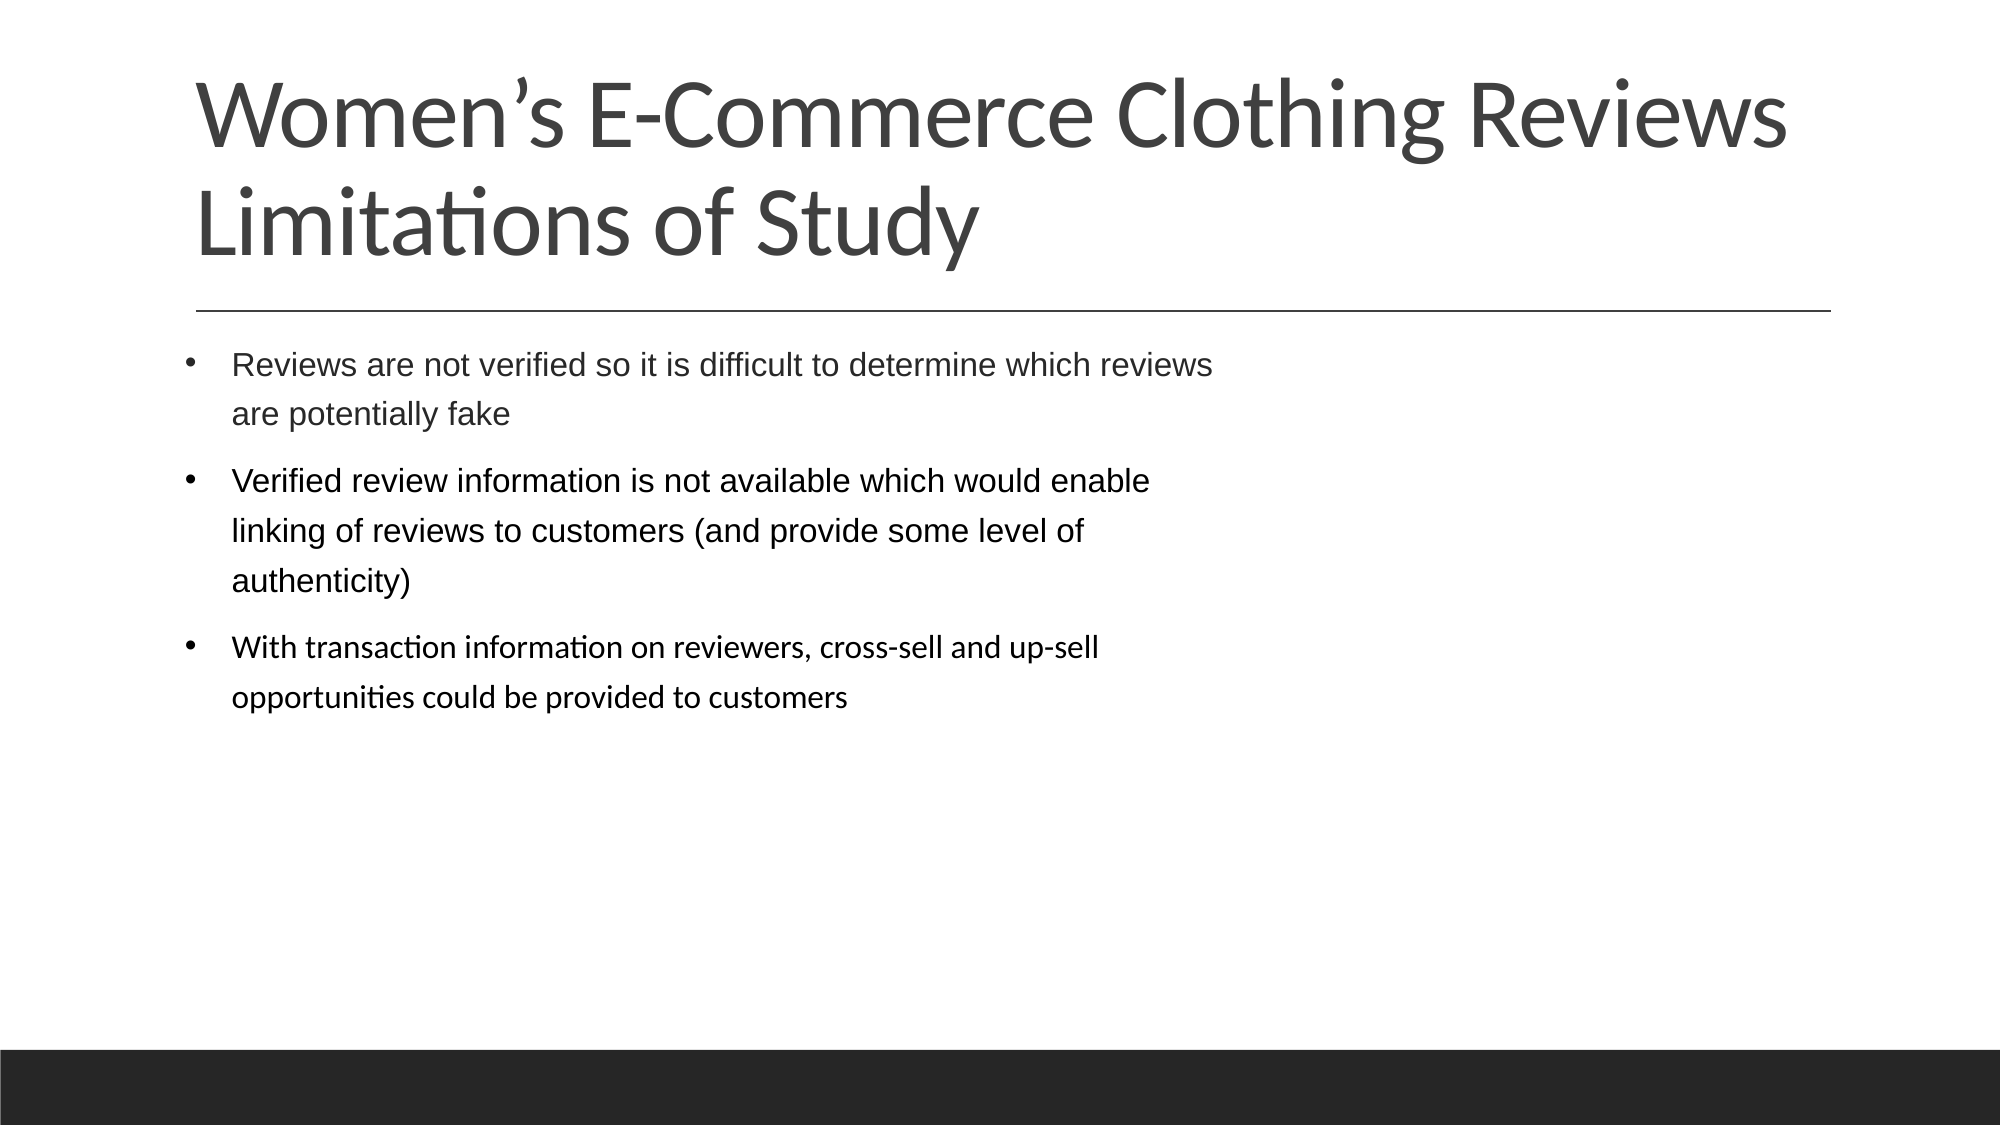

# Women’s E-Commerce Clothing Reviews Limitations of Study
Reviews are not verified so it is difficult to determine which reviews are potentially fake
Verified review information is not available which would enable linking of reviews to customers (and provide some level of authenticity)
With transaction information on reviewers, cross-sell and up-sell opportunities could be provided to customers